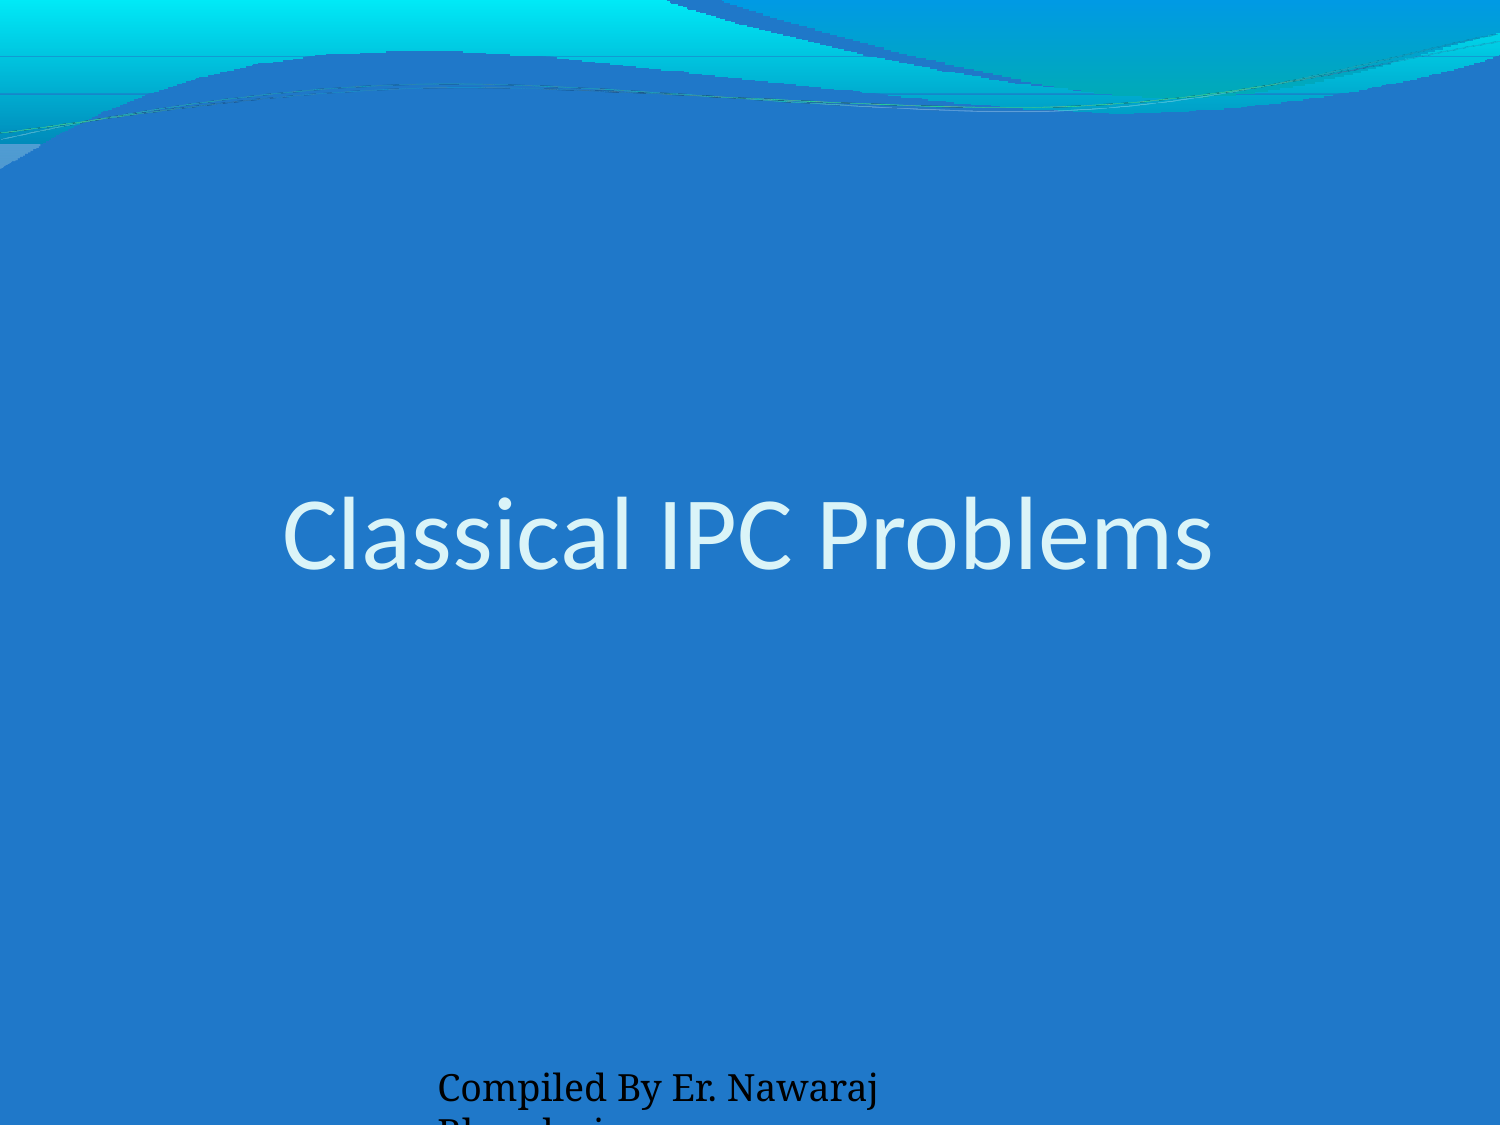

# Classical IPC Problems
Compiled By Er. Nawaraj Bhandari